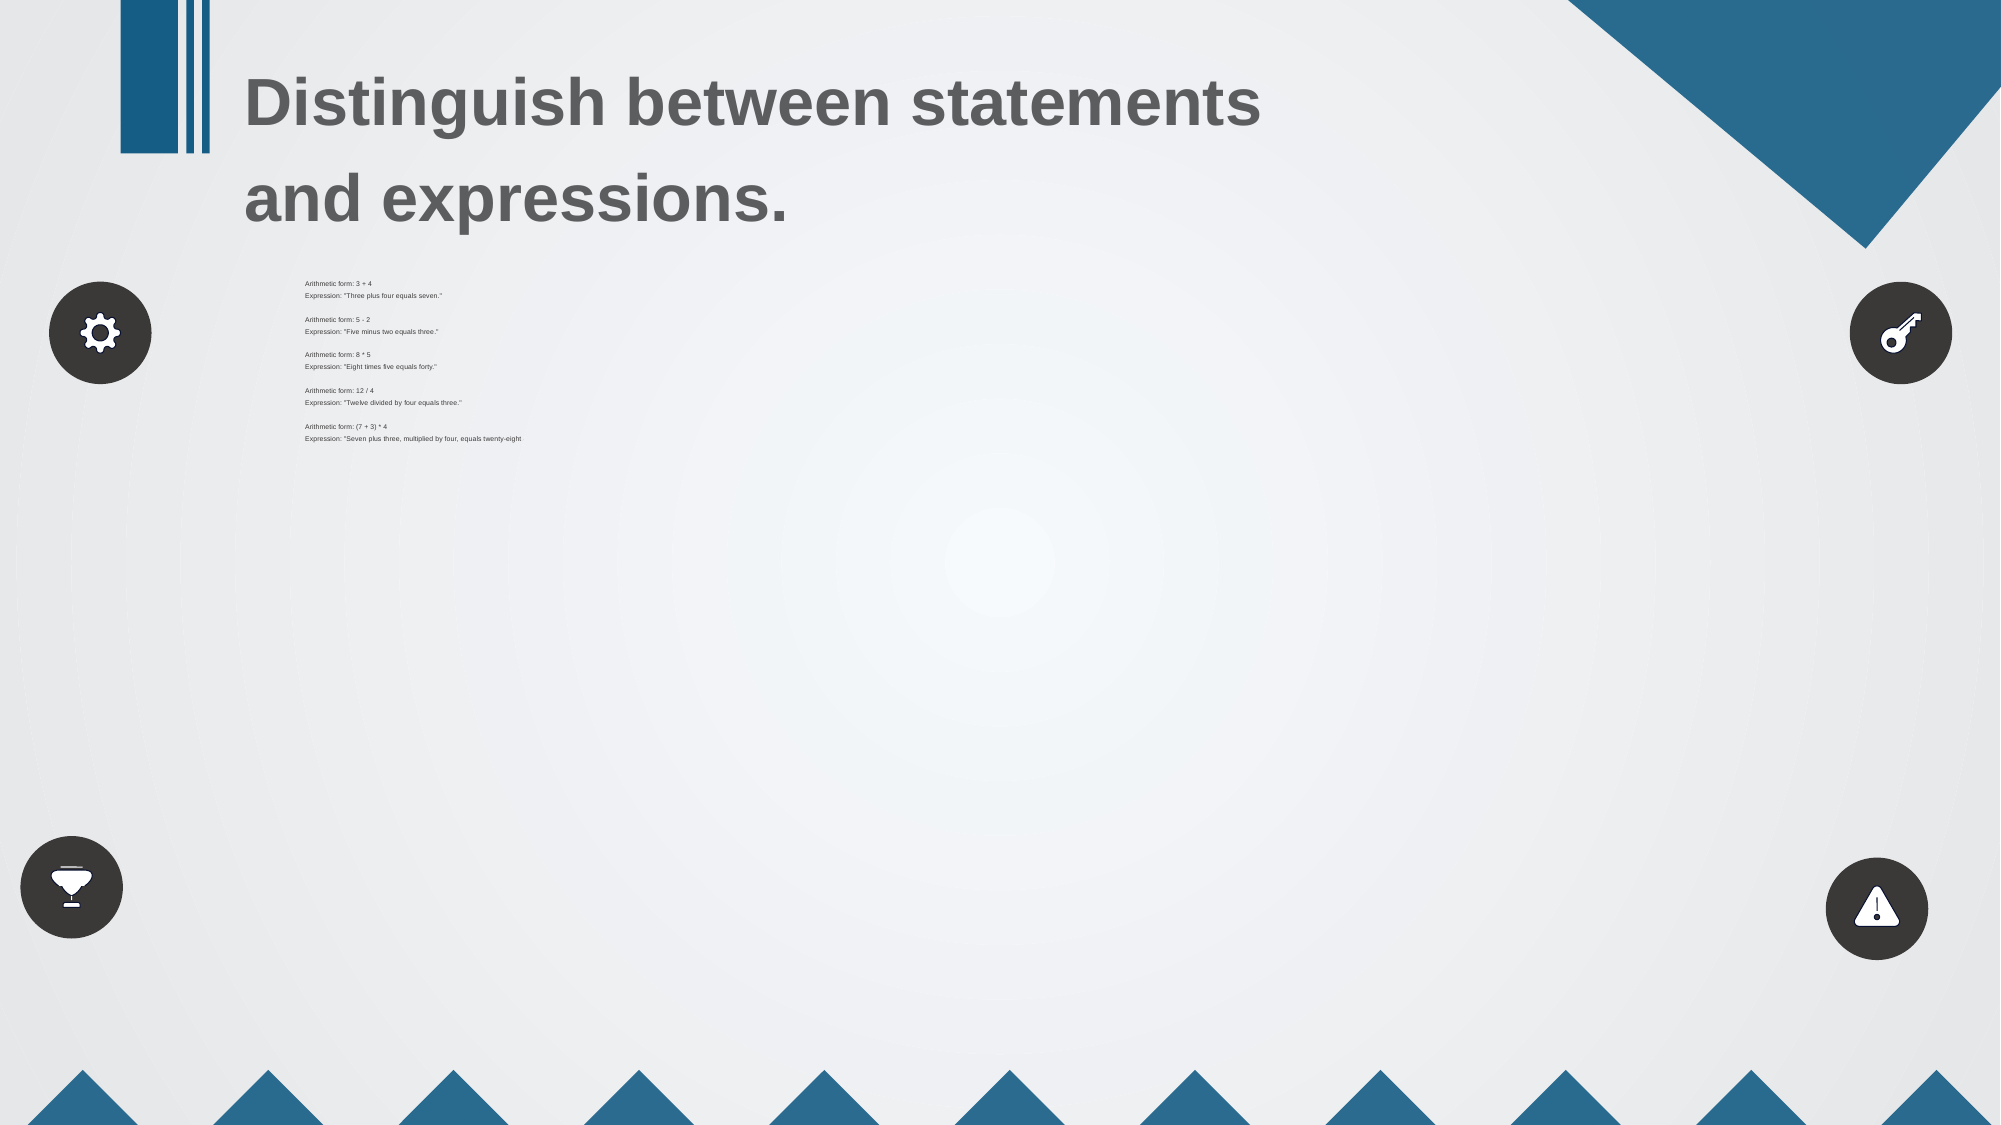

Distinguish between statements and expressions.

Arithmetic form: 3 + 4
Expression: "Three plus four equals seven."

Arithmetic form: 5 - 2
Expression: "Five minus two equals three."

Arithmetic form: 8 * 5
Expression: "Eight times five equals forty."

Arithmetic form: 12 / 4
Expression: "Twelve divided by four equals three."

Arithmetic form: (7 + 3) * 4
Expression: "Seven plus three, multiplied by four, equals twenty-eight."